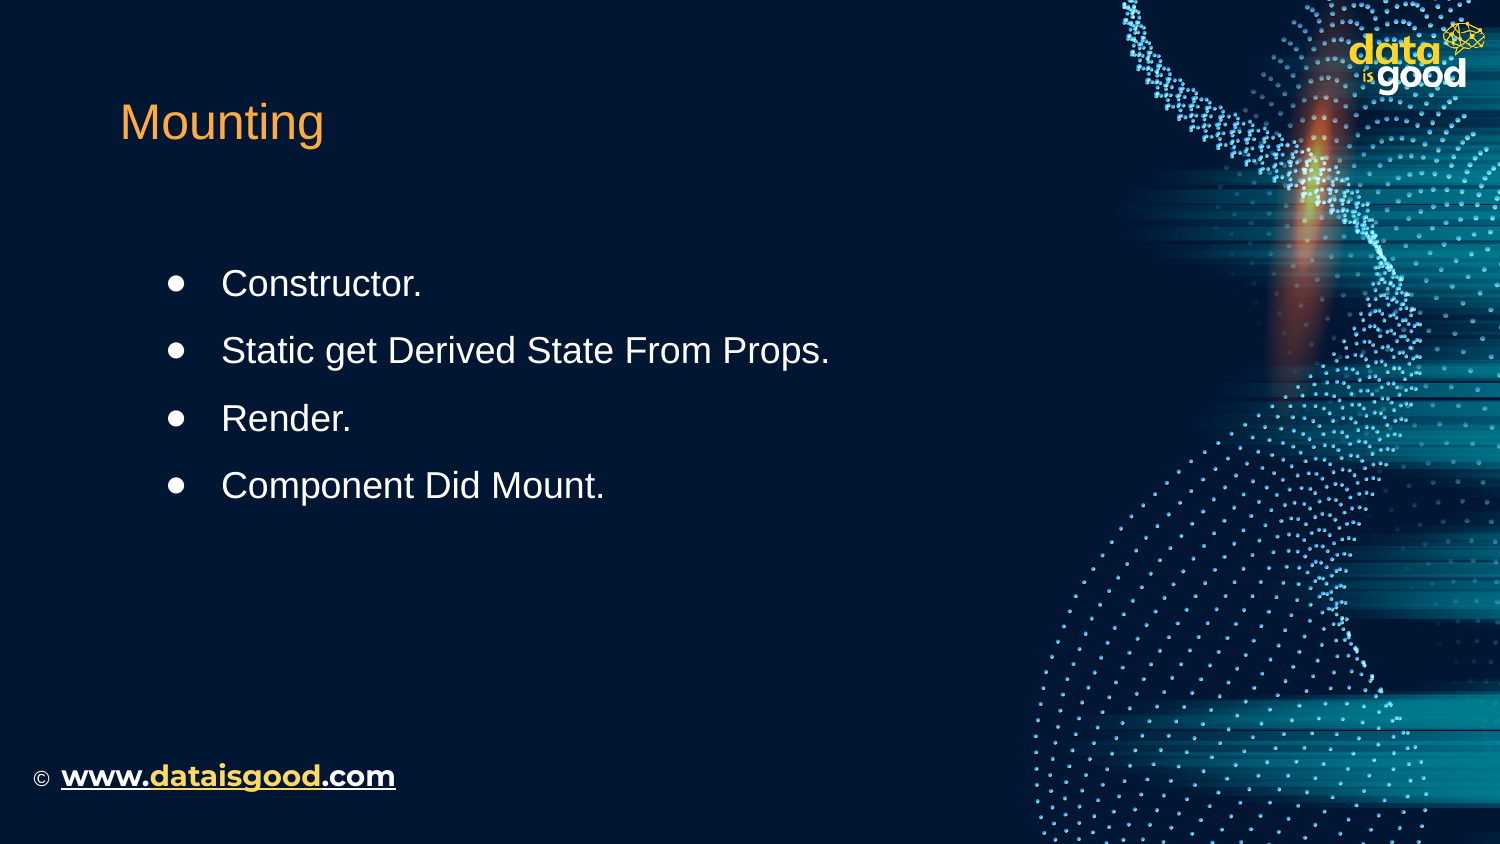

# Mounting
Constructor.
Static get Derived State From Props.
Render.
Component Did Mount.